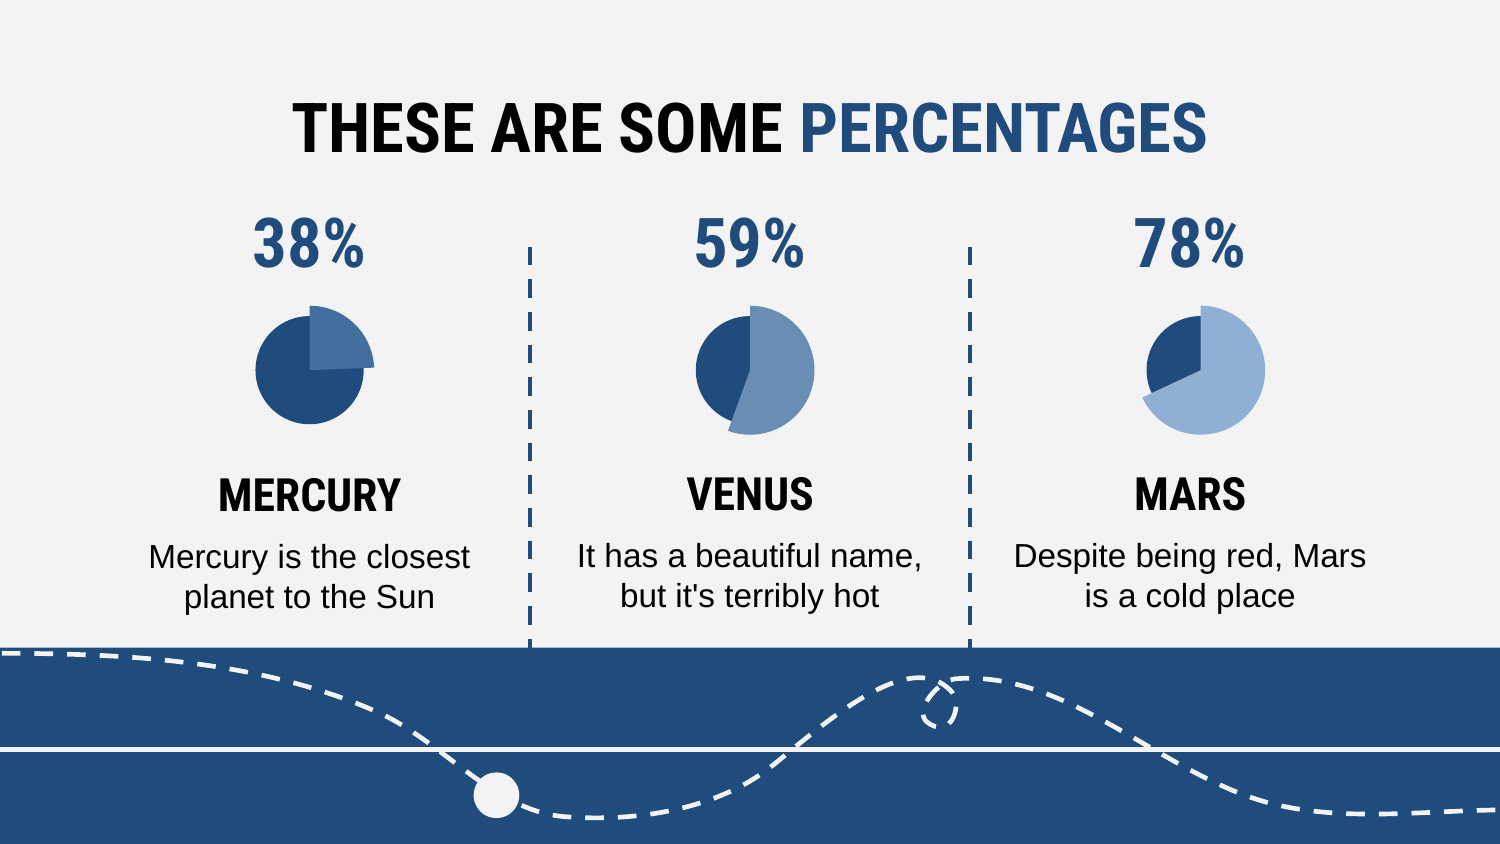

# THESE ARE SOME PERCENTAGES
38%
59%
78%

VENUS
MARS
MERCURY
It has a beautiful name, but it's terribly hot
Despite being red, Mars is a cold place
Mercury is the closest planet to the Sun